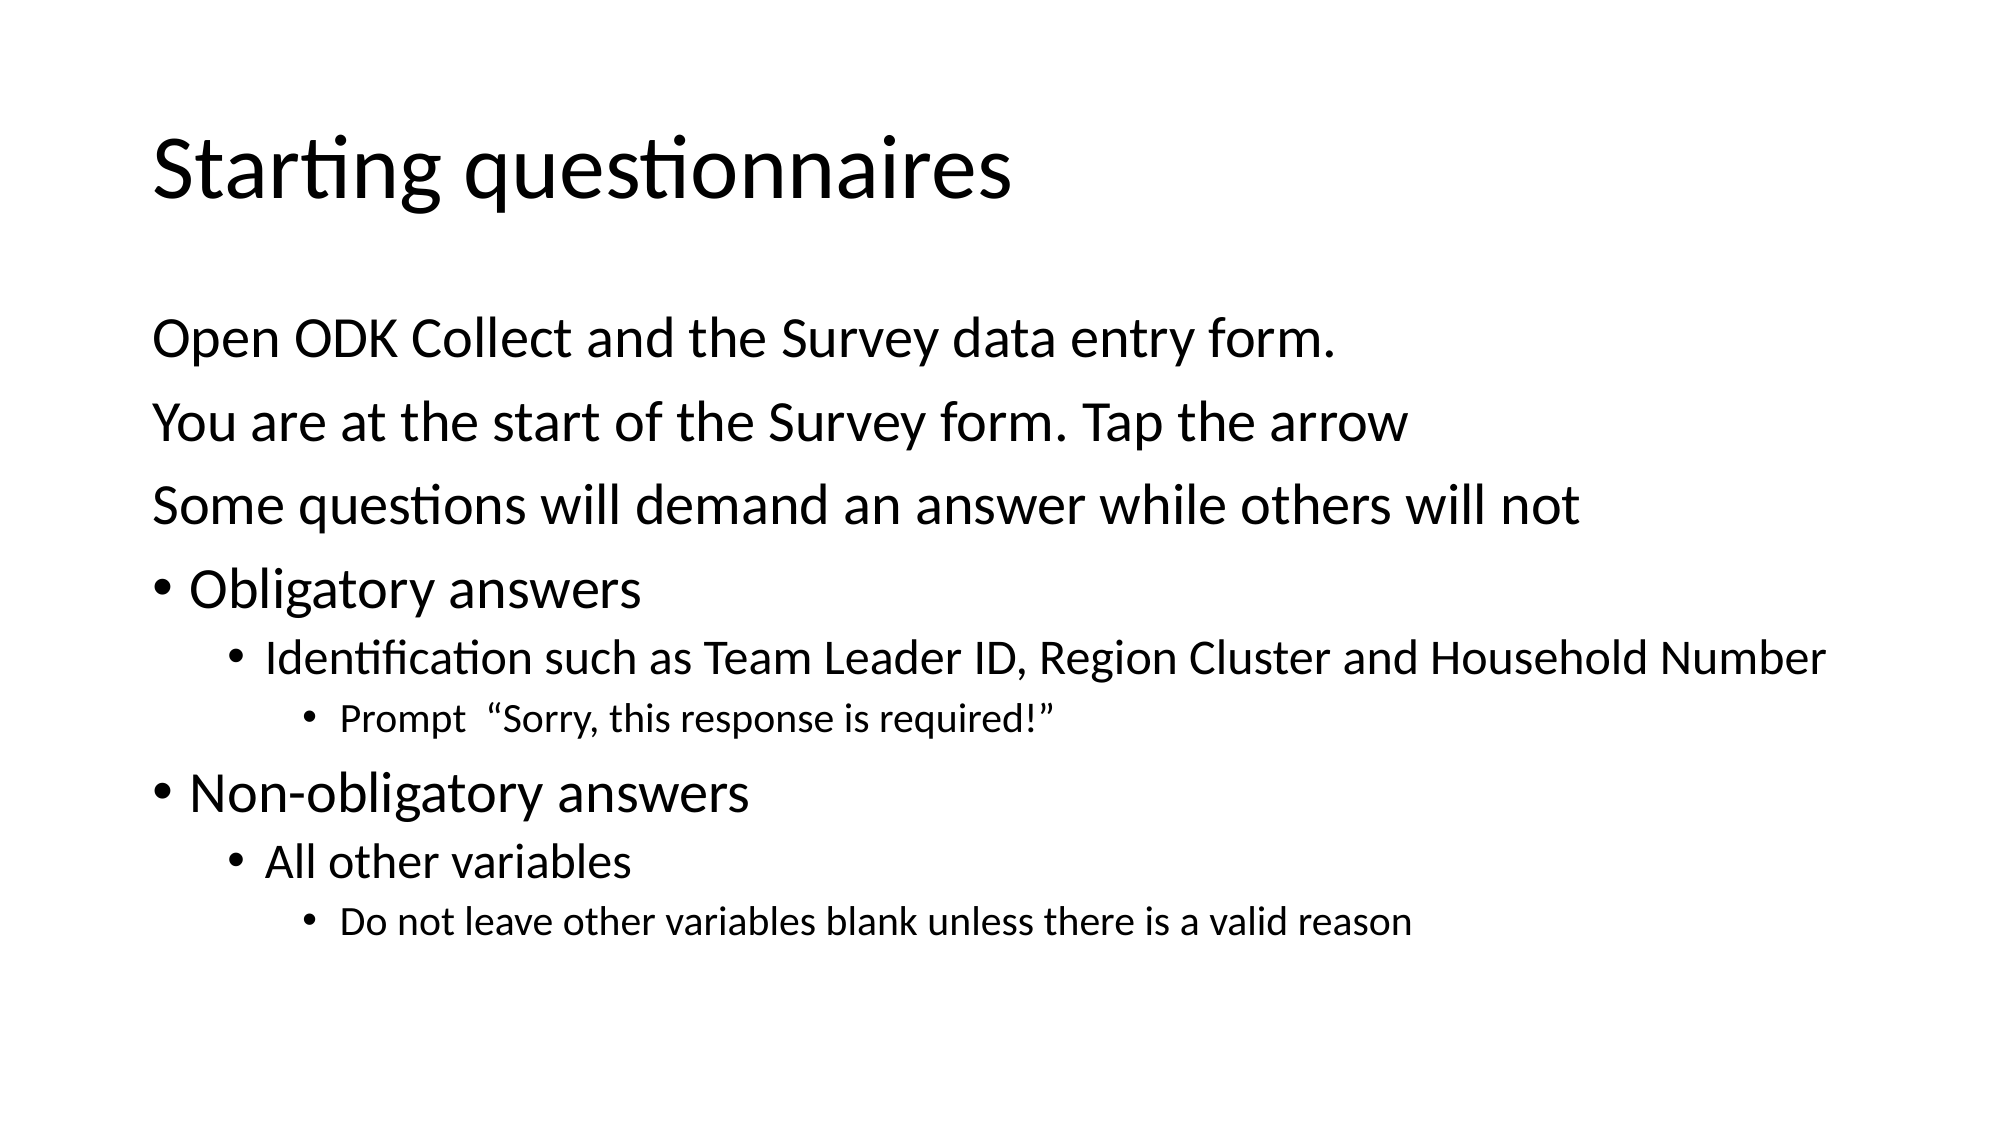

# Starting questionnaires
Open ODK Collect and the Survey data entry form.
You are at the start of the Survey form. Tap the arrow
Some questions will demand an answer while others will not
Obligatory answers
Identification such as Team Leader ID, Region Cluster and Household Number
Prompt  “Sorry, this response is required!”
Non-obligatory answers
All other variables
Do not leave other variables blank unless there is a valid reason